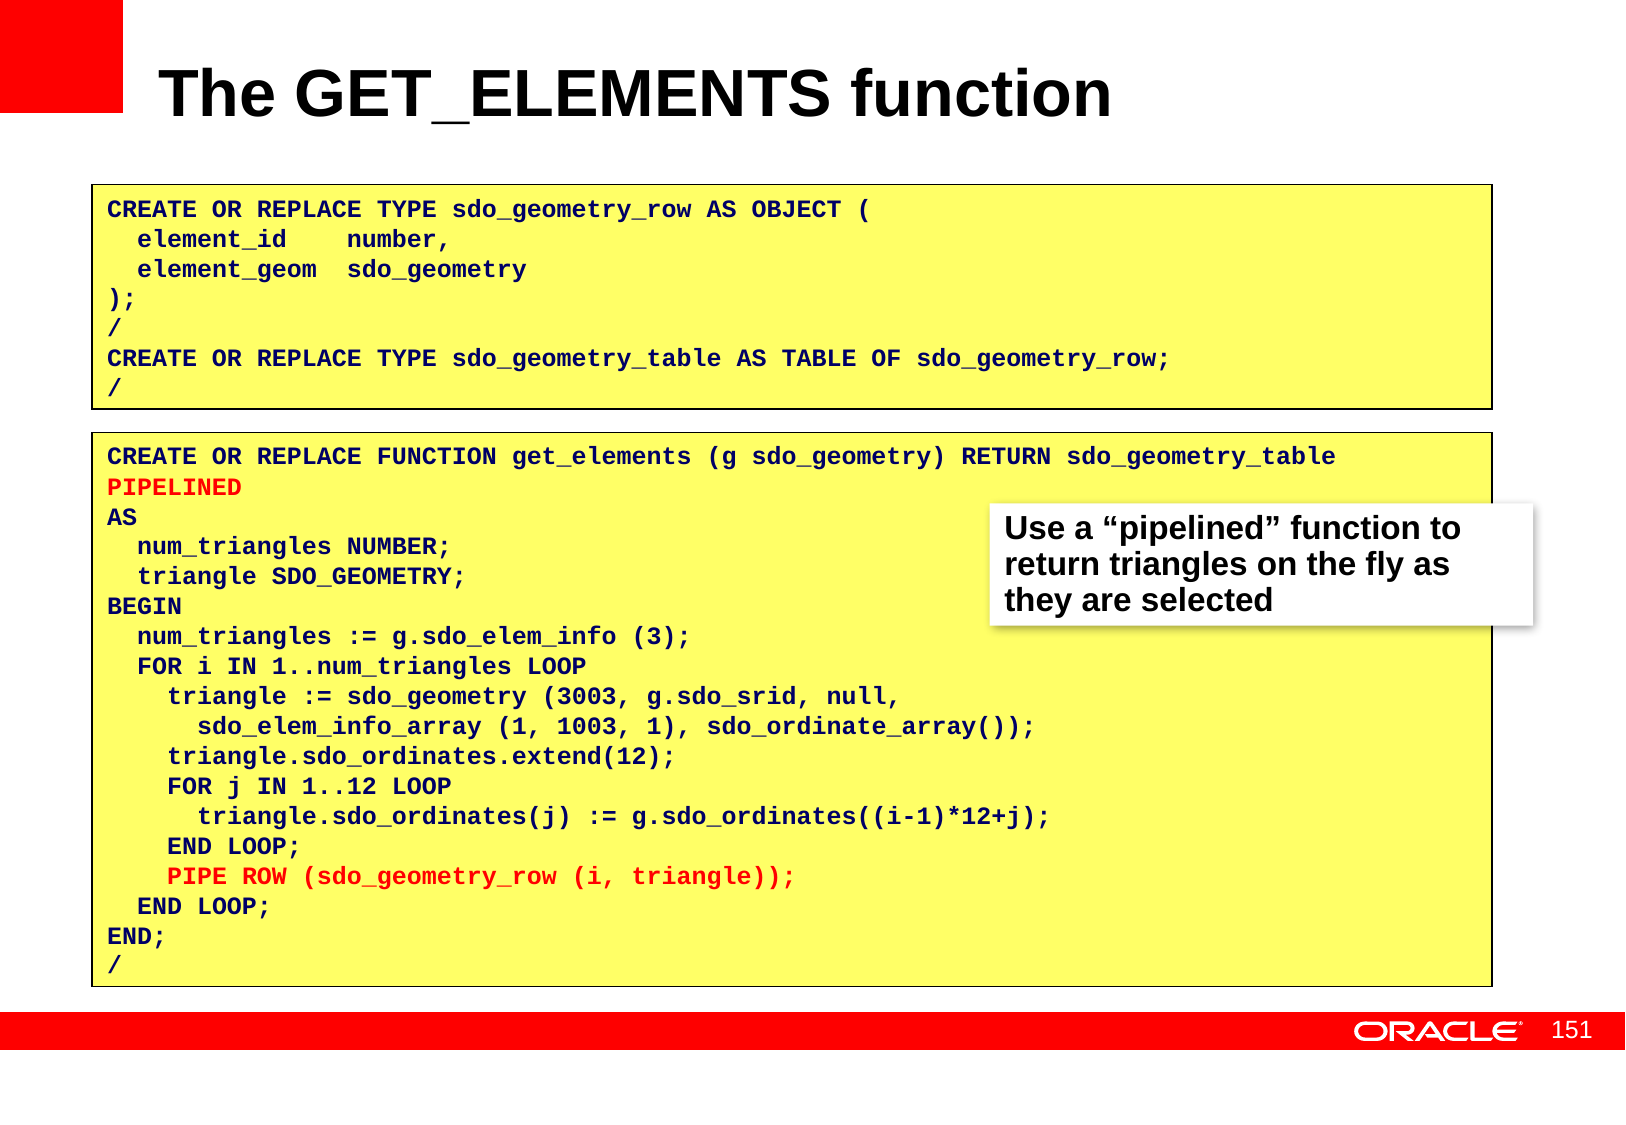

# The GET_ELEMENTS function
CREATE OR REPLACE TYPE sdo_geometry_row AS OBJECT (
  element_id    number,
  element_geom  sdo_geometry
);
/
CREATE OR REPLACE TYPE sdo_geometry_table AS TABLE OF sdo_geometry_row;
/
CREATE OR REPLACE FUNCTION get_elements (g sdo_geometry) RETURN sdo_geometry_table
PIPELINED
AS
  num_triangles NUMBER;
  triangle SDO_GEOMETRY;
BEGIN
  num_triangles := g.sdo_elem_info (3);
  FOR i IN 1..num_triangles LOOP
    triangle := sdo_geometry (3003, g.sdo_srid, null,
      sdo_elem_info_array (1, 1003, 1), sdo_ordinate_array());
    triangle.sdo_ordinates.extend(12);
    FOR j IN 1..12 LOOP
      triangle.sdo_ordinates(j) := g.sdo_ordinates((i-1)*12+j);
    END LOOP;
    PIPE ROW (sdo_geometry_row (i, triangle));
  END LOOP;
END;
/
Use a “pipelined” function to return triangles on the fly as they are selected